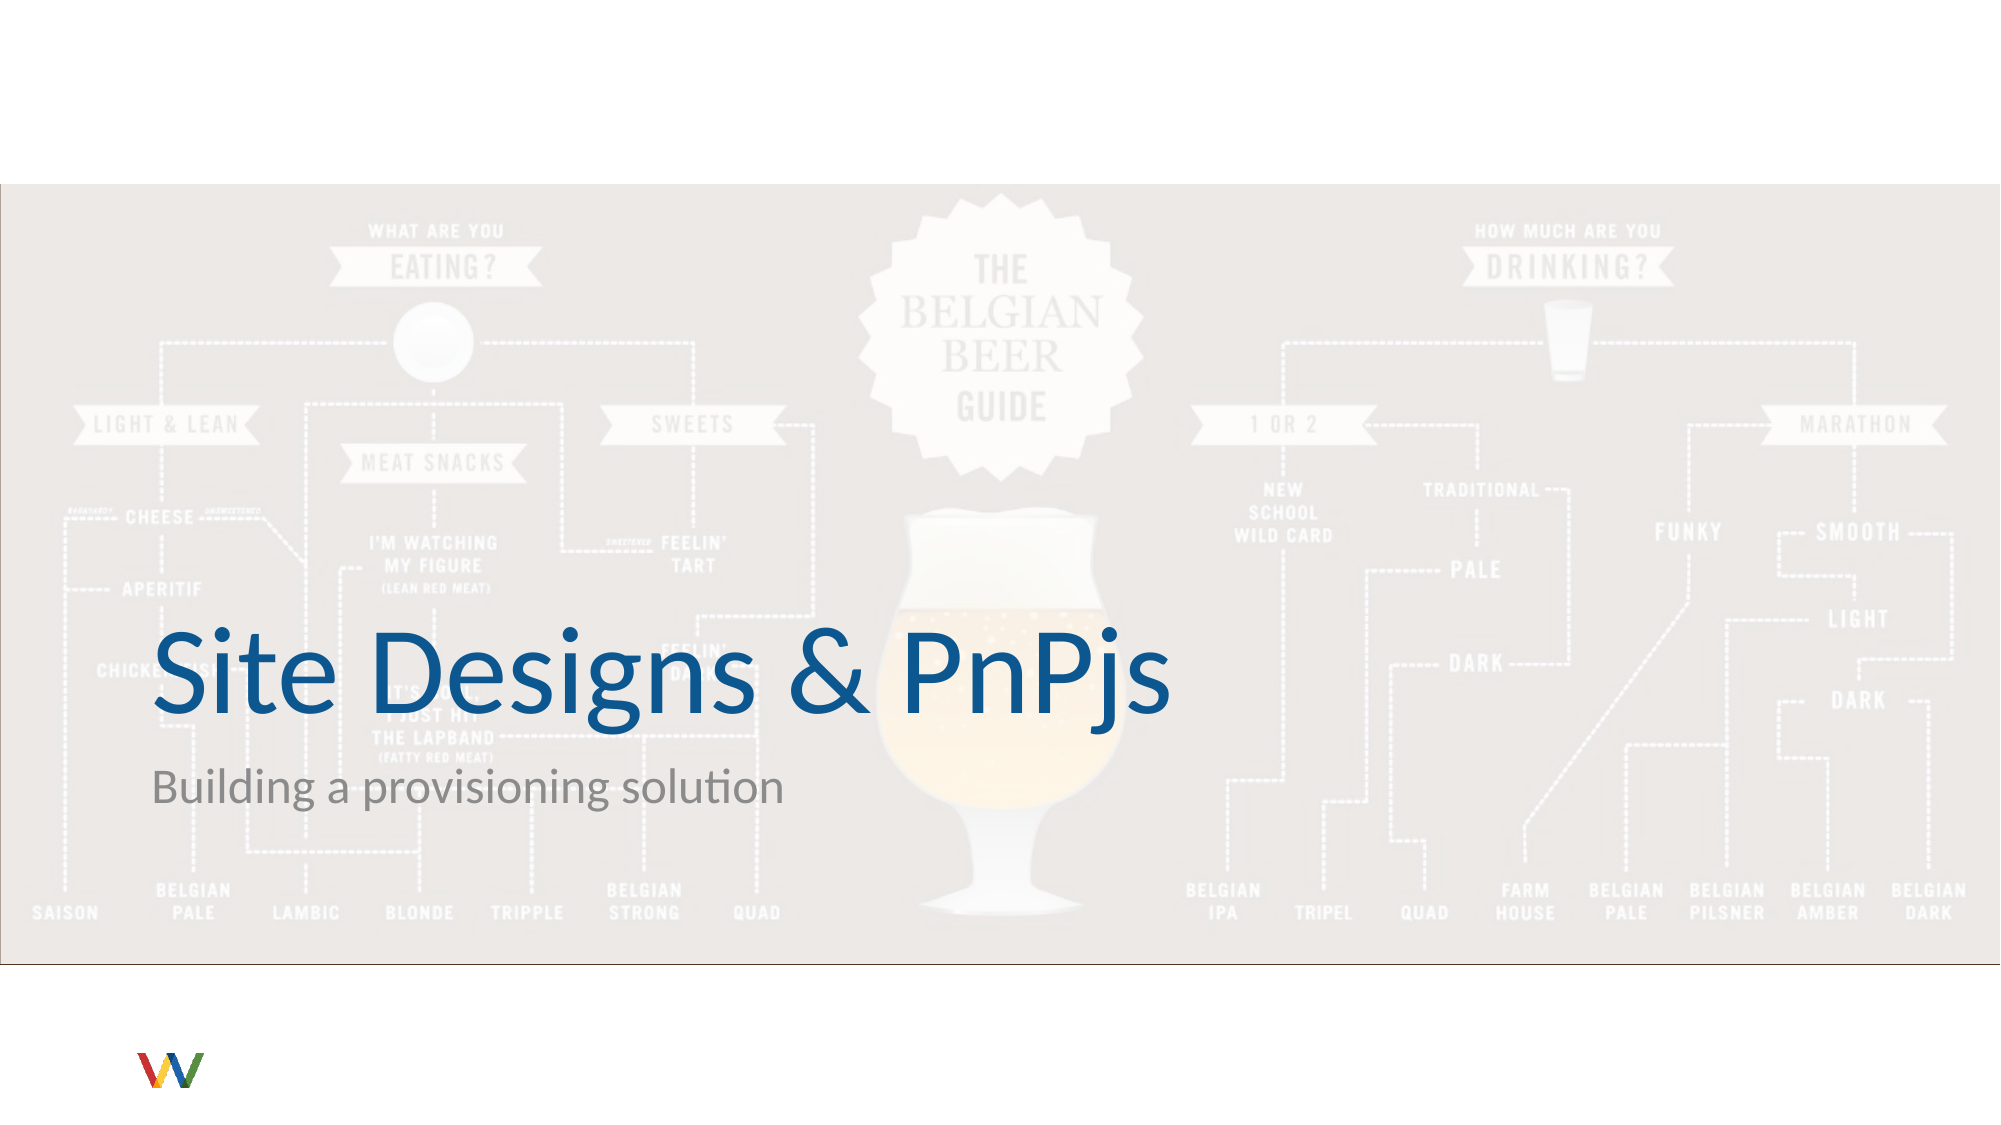

# Site Designs & PnPjs
Building a provisioning solution